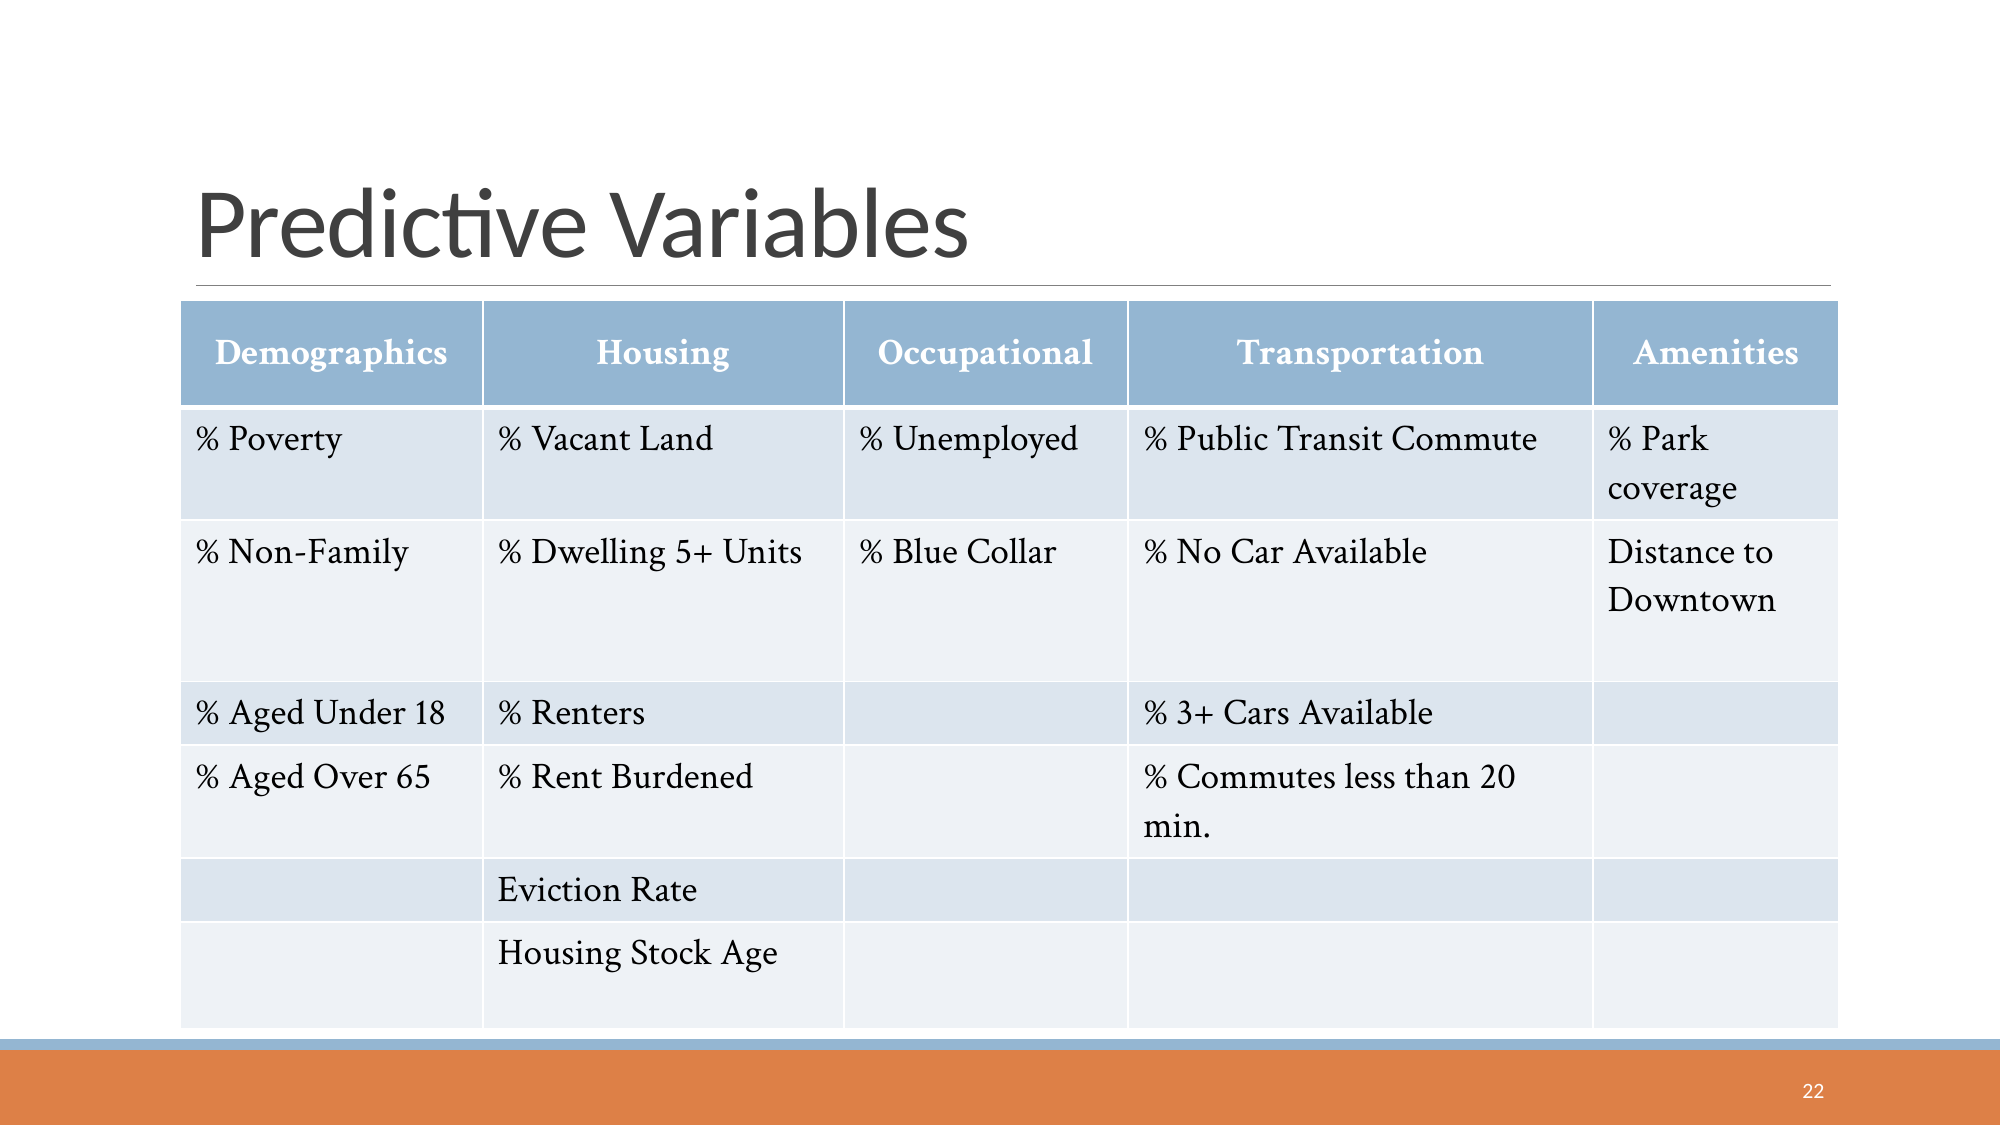

# Predictive Variables
| Demographics | Housing | Occupational | Transportation | Amenities |
| --- | --- | --- | --- | --- |
| % Poverty | % Vacant Land | % Unemployed | % Public Transit Commute | % Park coverage |
| % Non-Family | % Dwelling 5+ Units | % Blue Collar | % No Car Available | Distance to Downtown |
| % Aged Under 18 | % Renters |  | % 3+ Cars Available |  |
| % Aged Over 65 | % Rent Burdened |  | % Commutes less than 20 min. |  |
|  | Eviction Rate |  |  |  |
|  | Housing Stock Age |  |  |  |
22